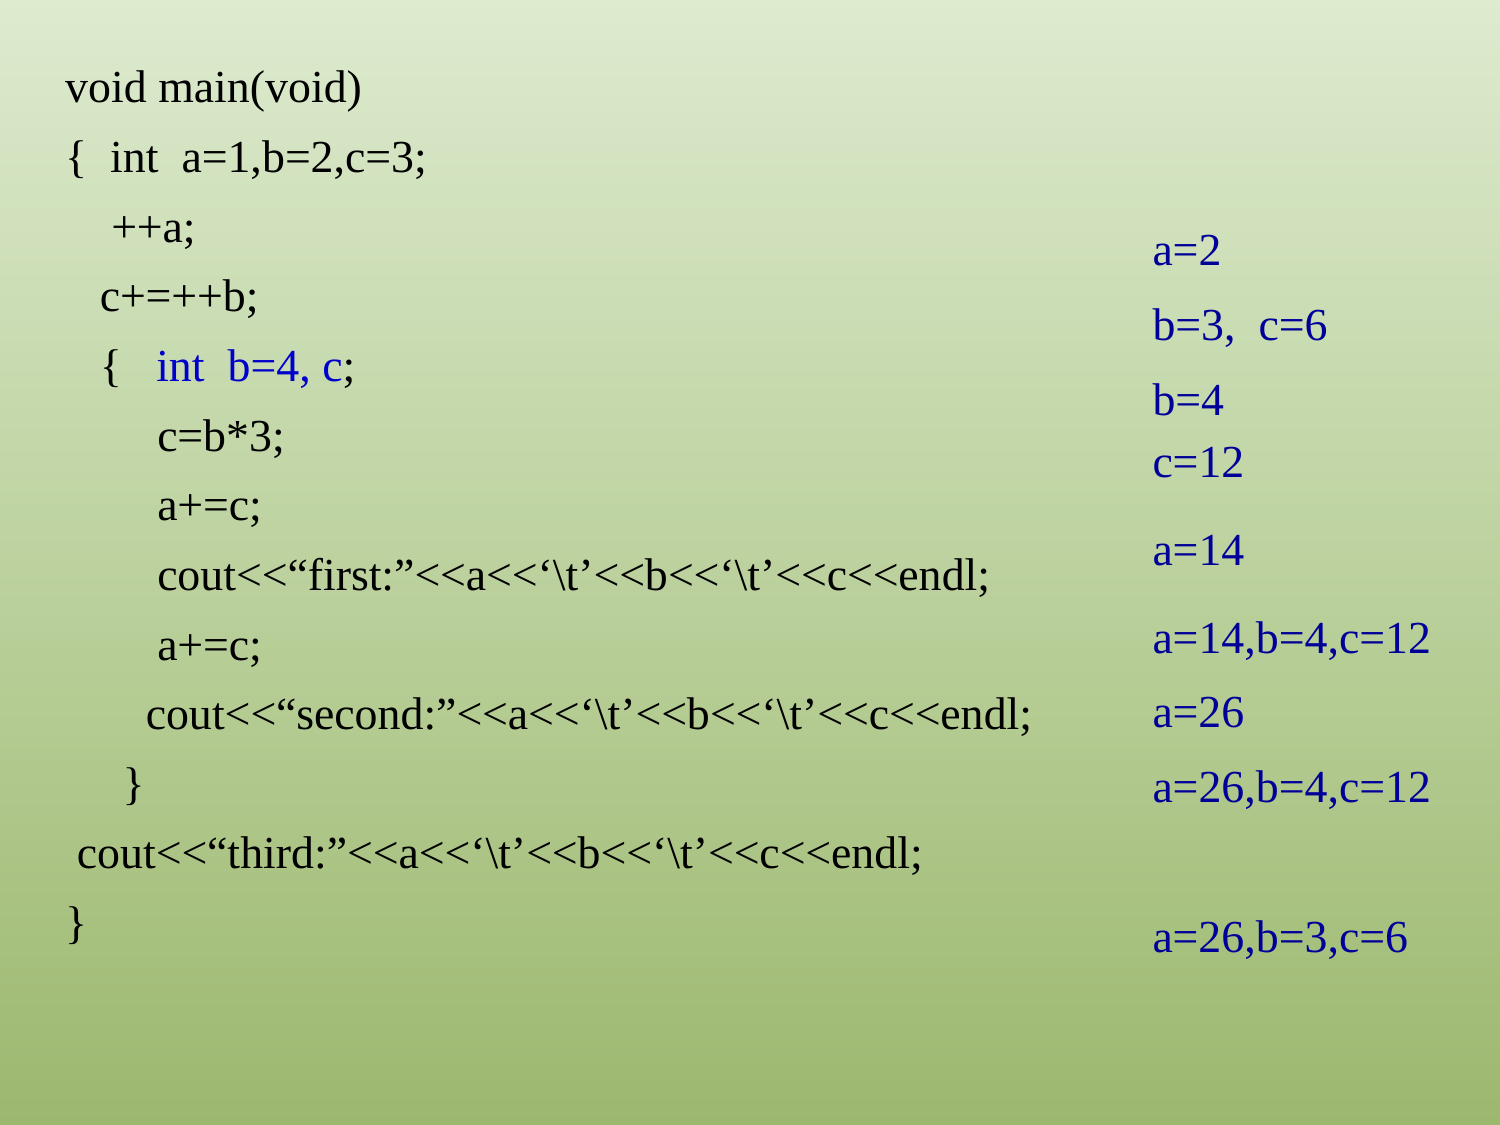

void main(void)
{  int  a=1,b=2,c=3;
    ++a;
   c+=++b;
   {   int  b=4, c;
        c=b*3;
        a+=c;
        cout<<“first:”<<a<<‘\t’<<b<<‘\t’<<c<<endl;
        a+=c;
       cout<<“second:”<<a<<‘\t’<<b<<‘\t’<<c<<endl;
     }
 cout<<“third:”<<a<<‘\t’<<b<<‘\t’<<c<<endl;
}
a=2
b=3,  c=6
b=4
c=12
a=14
a=14,b=4,c=12
a=26
a=26,b=4,c=12
a=26,b=3,c=6
222